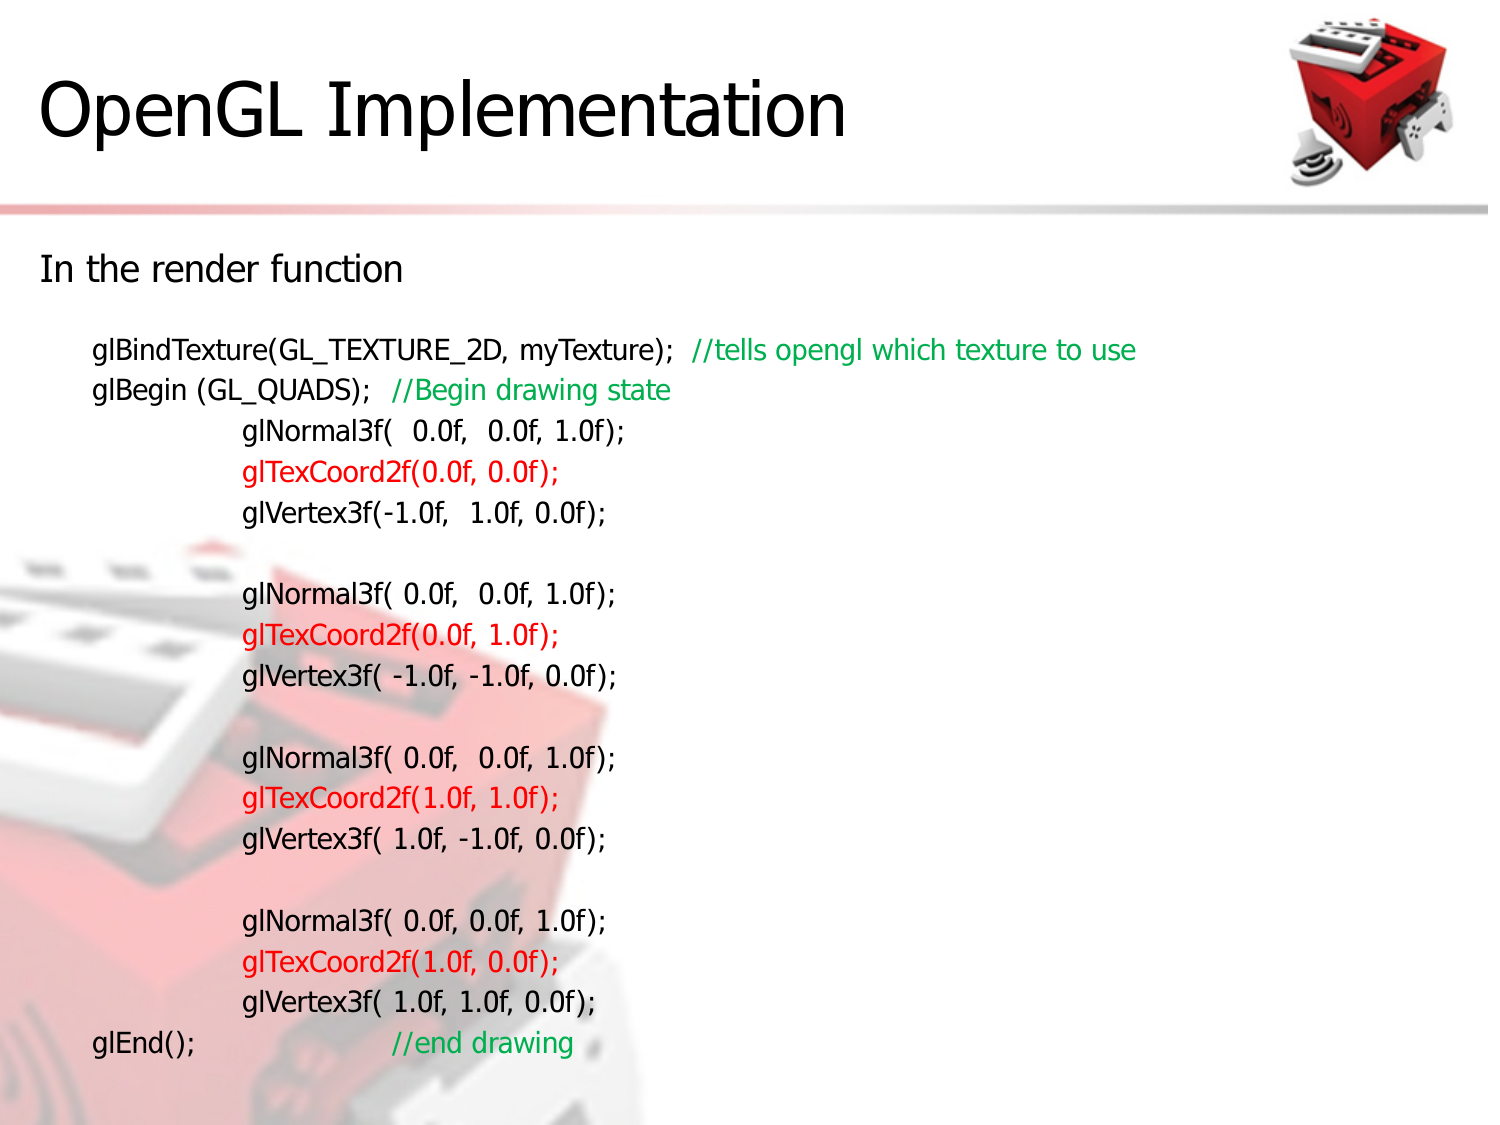

# OpenGL Implementation
In the render function

	glBindTexture(GL_TEXTURE_2D, myTexture);	//tells opengl which texture to use
	glBegin (GL_QUADS);	//Begin drawing state
		glNormal3f(  0.0f,  0.0f, 1.0f);
		glTexCoord2f(0.0f, 0.0f);
		glVertex3f(-1.0f,  1.0f, 0.0f);

		glNormal3f( 0.0f,  0.0f, 1.0f);
		glTexCoord2f(0.0f, 1.0f);
		glVertex3f( -1.0f, -1.0f, 0.0f);

		glNormal3f( 0.0f,  0.0f, 1.0f);
		glTexCoord2f(1.0f, 1.0f);
		glVertex3f( 1.0f, -1.0f, 0.0f);

		glNormal3f( 0.0f, 0.0f, 1.0f);
		glTexCoord2f(1.0f, 0.0f);
		glVertex3f( 1.0f, 1.0f, 0.0f);
	glEnd();		//end drawing